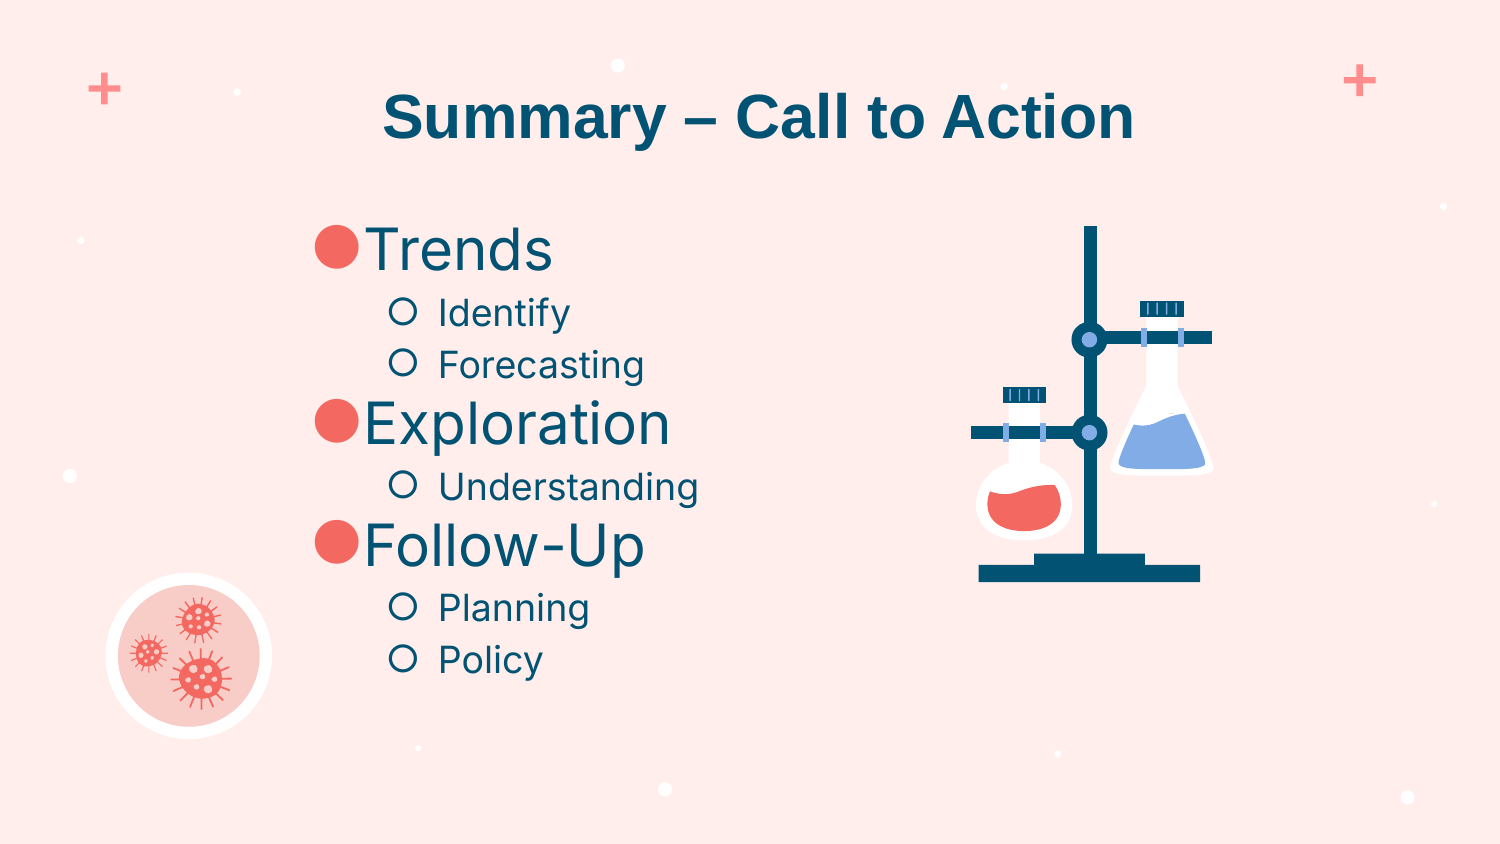

# Summary – Call to Action
Trends
Identify
Forecasting
Exploration
Understanding
Follow-Up
Planning
Policy